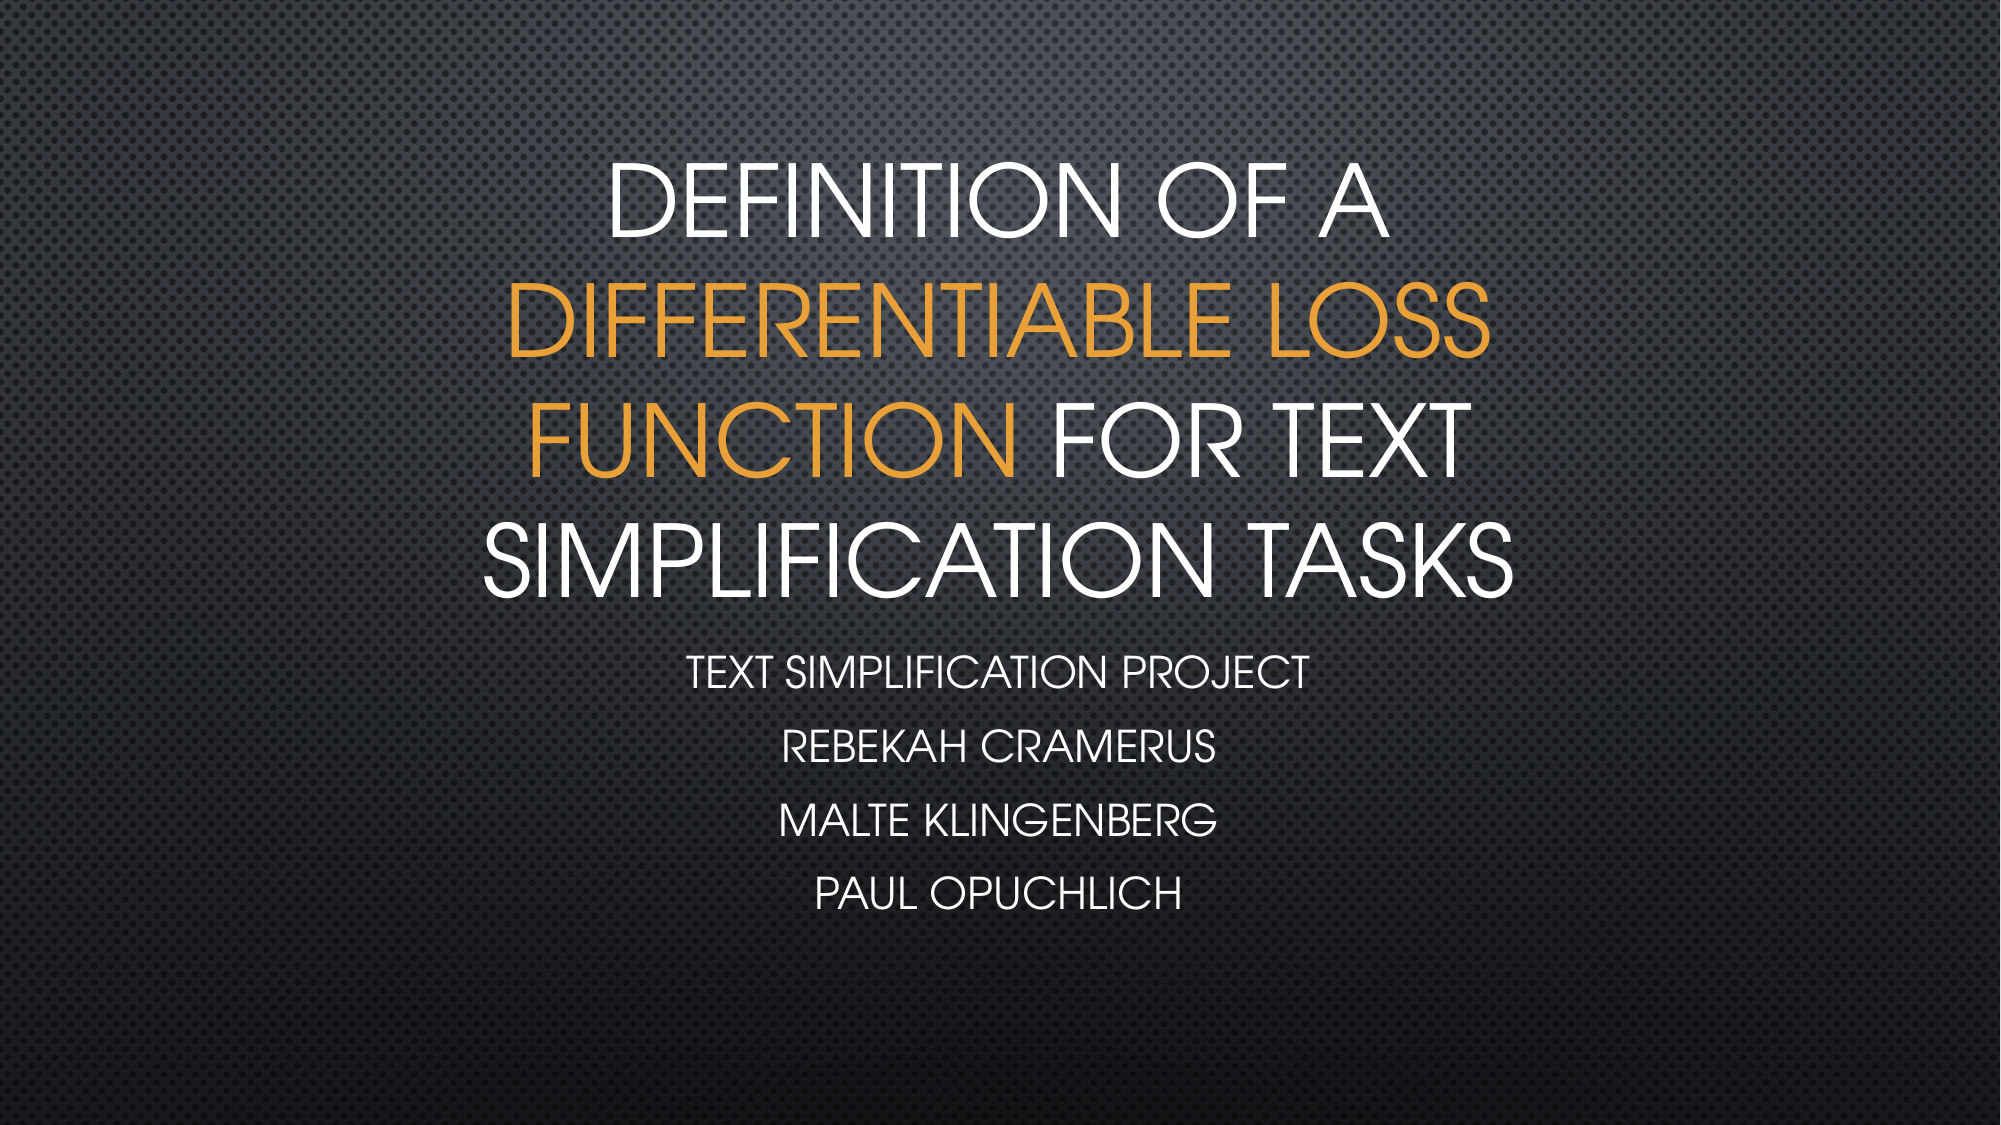

# Definition of a differentiable Loss Function for Text Simplification Tasks
Text Simplification Project
Rebekah Cramerus
Malte Klingenberg
Paul Opuchlich